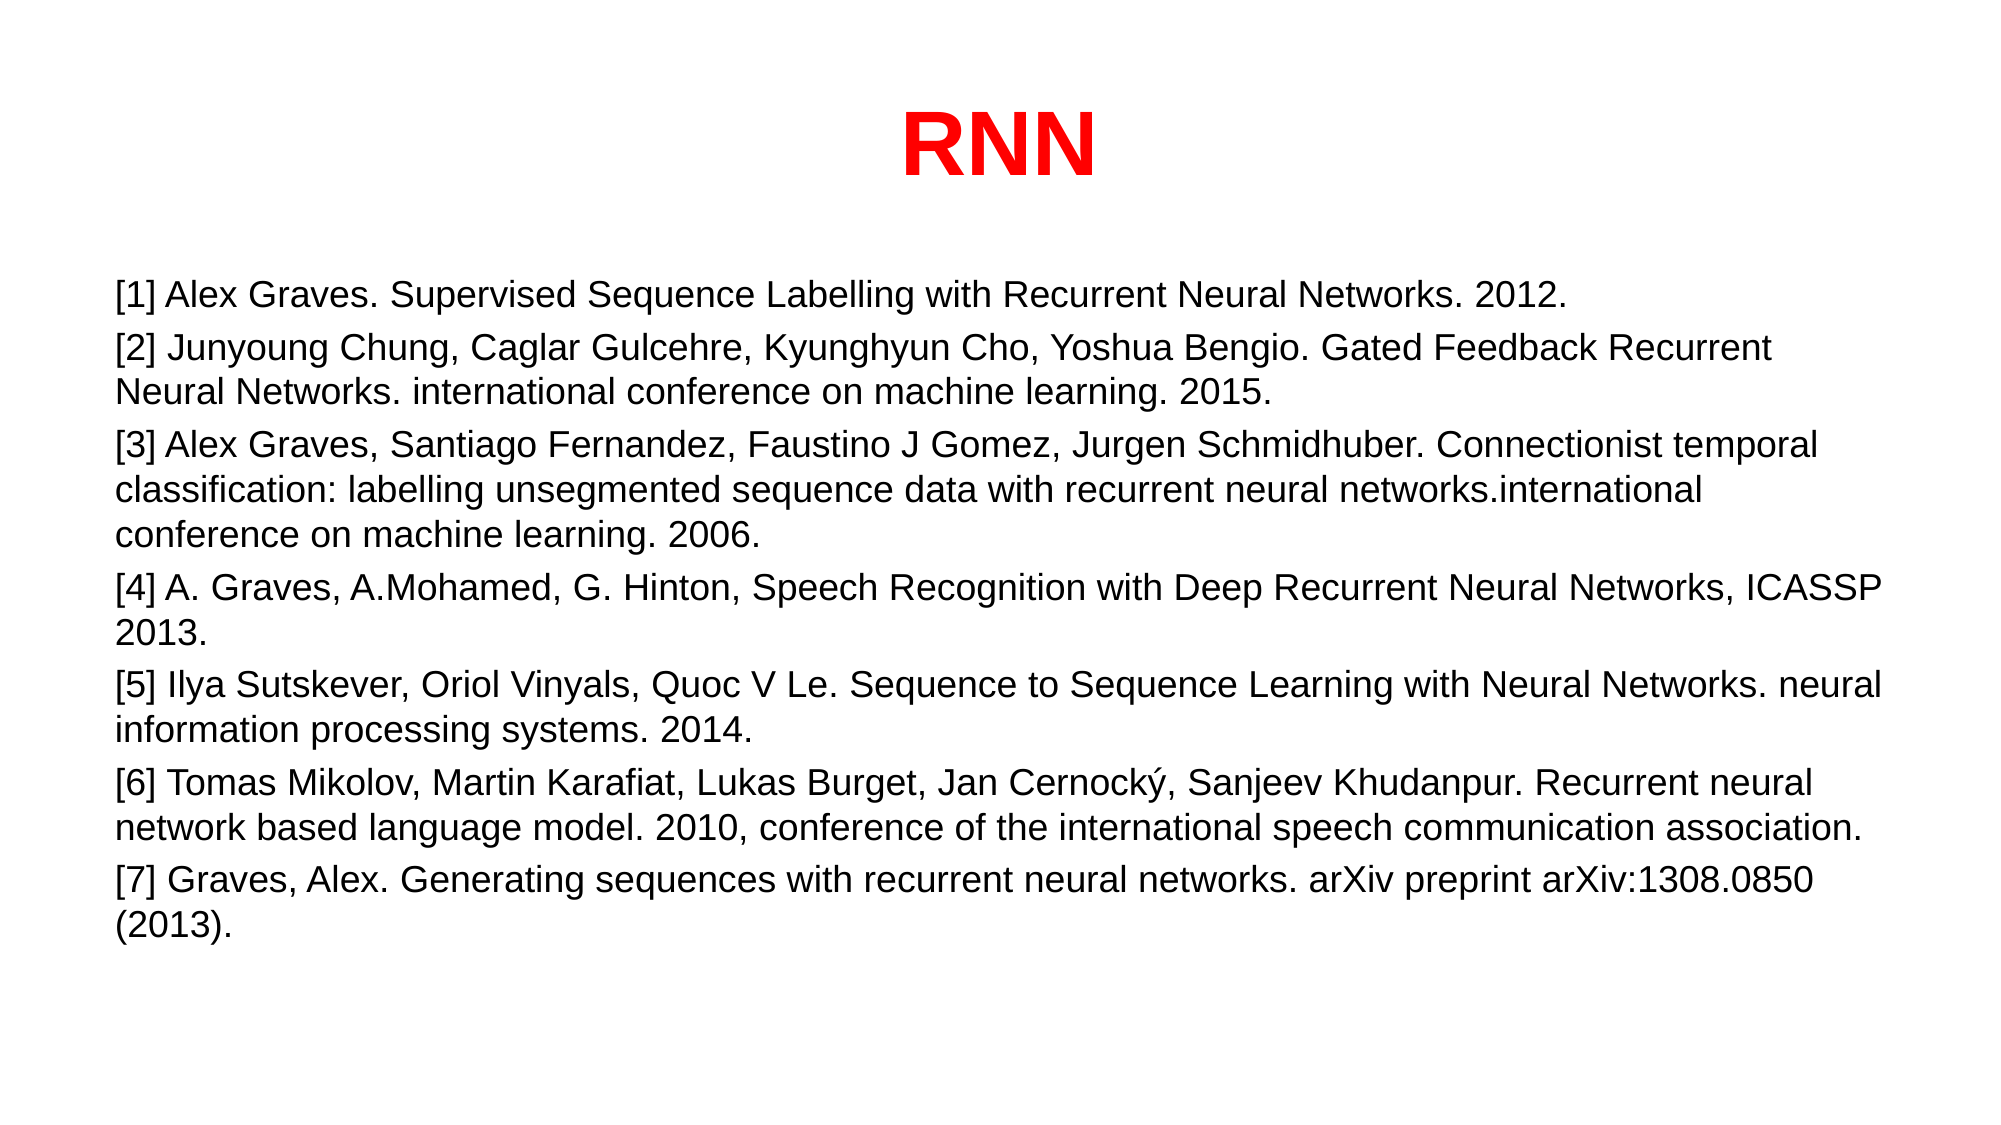

# RNN
[1] Alex Graves. Supervised Sequence Labelling with Recurrent Neural Networks. 2012.
[2] Junyoung Chung, Caglar Gulcehre, Kyunghyun Cho, Yoshua Bengio. Gated Feedback Recurrent Neural Networks. international conference on machine learning. 2015.
[3] Alex Graves, Santiago Fernandez, Faustino J Gomez, Jurgen Schmidhuber. Connectionist temporal classification: labelling unsegmented sequence data with recurrent neural networks.international conference on machine learning. 2006.
[4] A. Graves, A.Mohamed, G. Hinton, Speech Recognition with Deep Recurrent Neural Networks, ICASSP 2013.
[5] Ilya Sutskever, Oriol Vinyals, Quoc V Le. Sequence to Sequence Learning with Neural Networks. neural information processing systems. 2014.
[6] Tomas Mikolov, Martin Karafiat, Lukas Burget, Jan Cernocký, Sanjeev Khudanpur. Recurrent neural network based language model. 2010, conference of the international speech communication association.
[7] Graves, Alex. Generating sequences with recurrent neural networks. arXiv preprint arXiv:1308.0850 (2013).